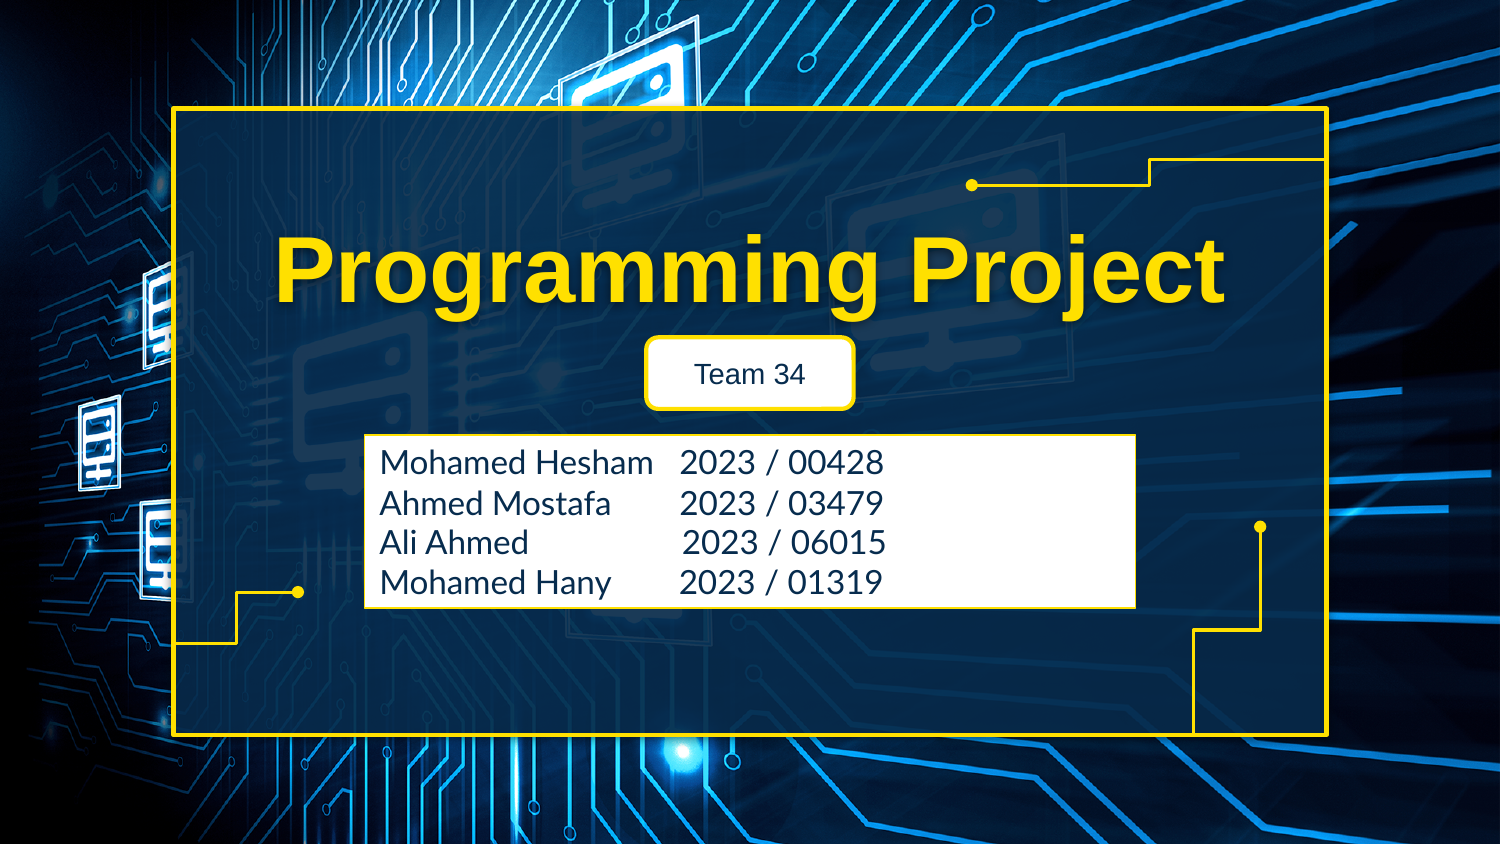

# Programming Project
Team 34
Mohamed Hesham   2023 / 00428
Ahmed Mostafa        2023 / 03479
Ali Ahmed                  2023 / 06015
Mohamed Hany        2023 / 01319